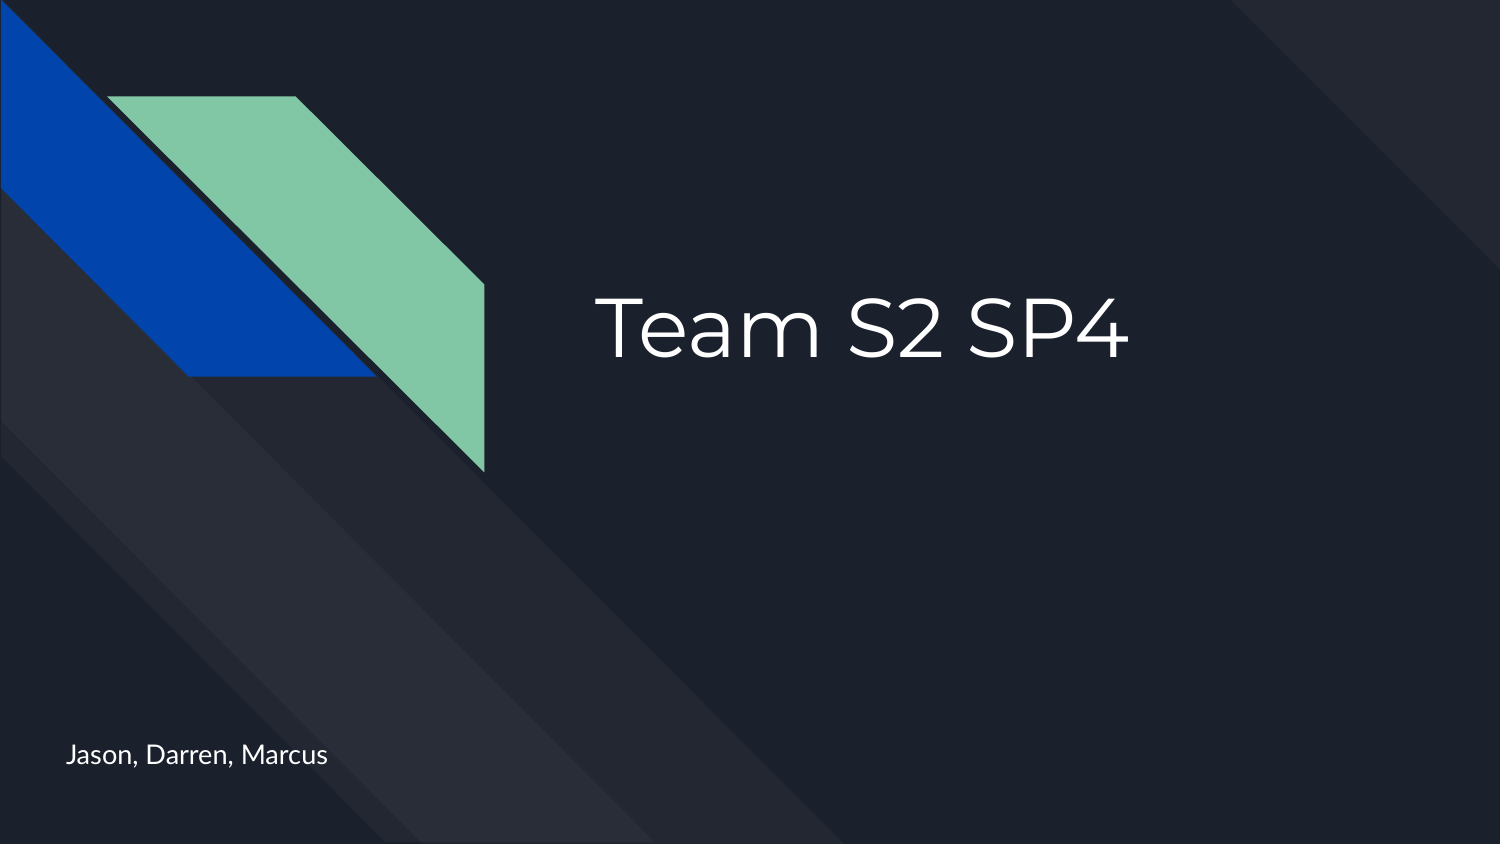

# Team S2 SP4
Jason, Darren, Marcus